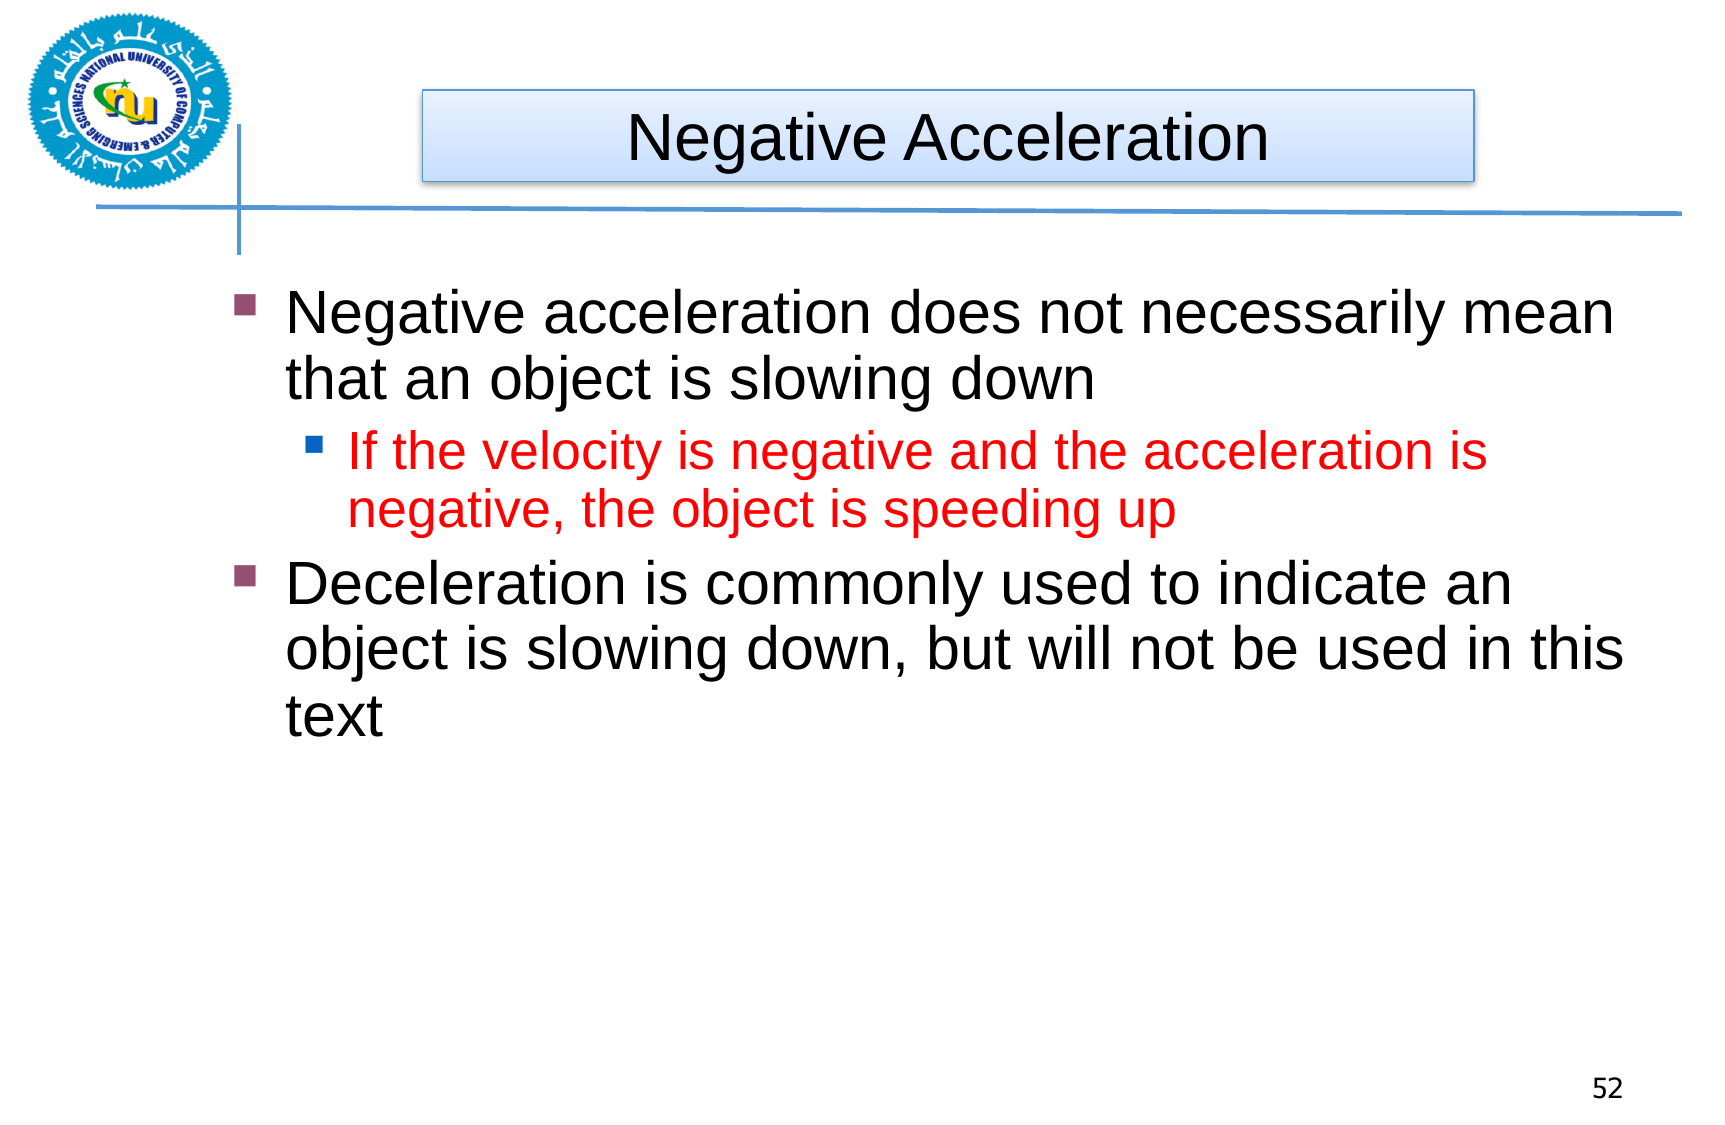

Negative Acceleration
Negative acceleration does not necessarily mean that an object is slowing down
If the velocity is negative and the acceleration is negative, the object is speeding up
Deceleration is commonly used to indicate an object is slowing down, but will not be used in this text
52